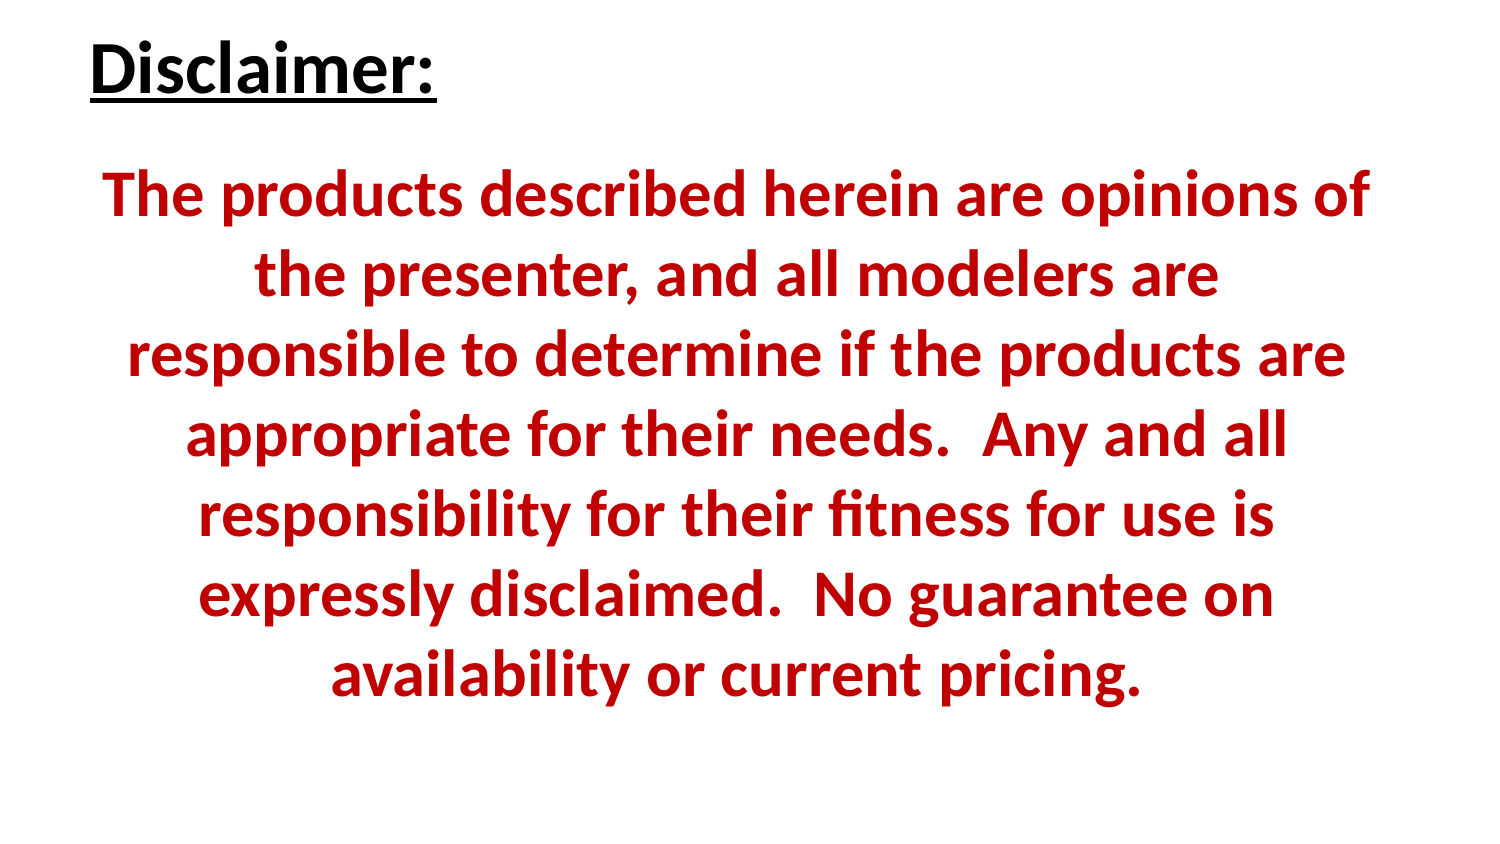

Disclaimer:

The products described herein are opinions of the presenter, and all modelers are responsible to determine if the products are appropriate for their needs.  Any and all responsibility for their fitness for use is expressly disclaimed.  No guarantee on availability or current pricing.